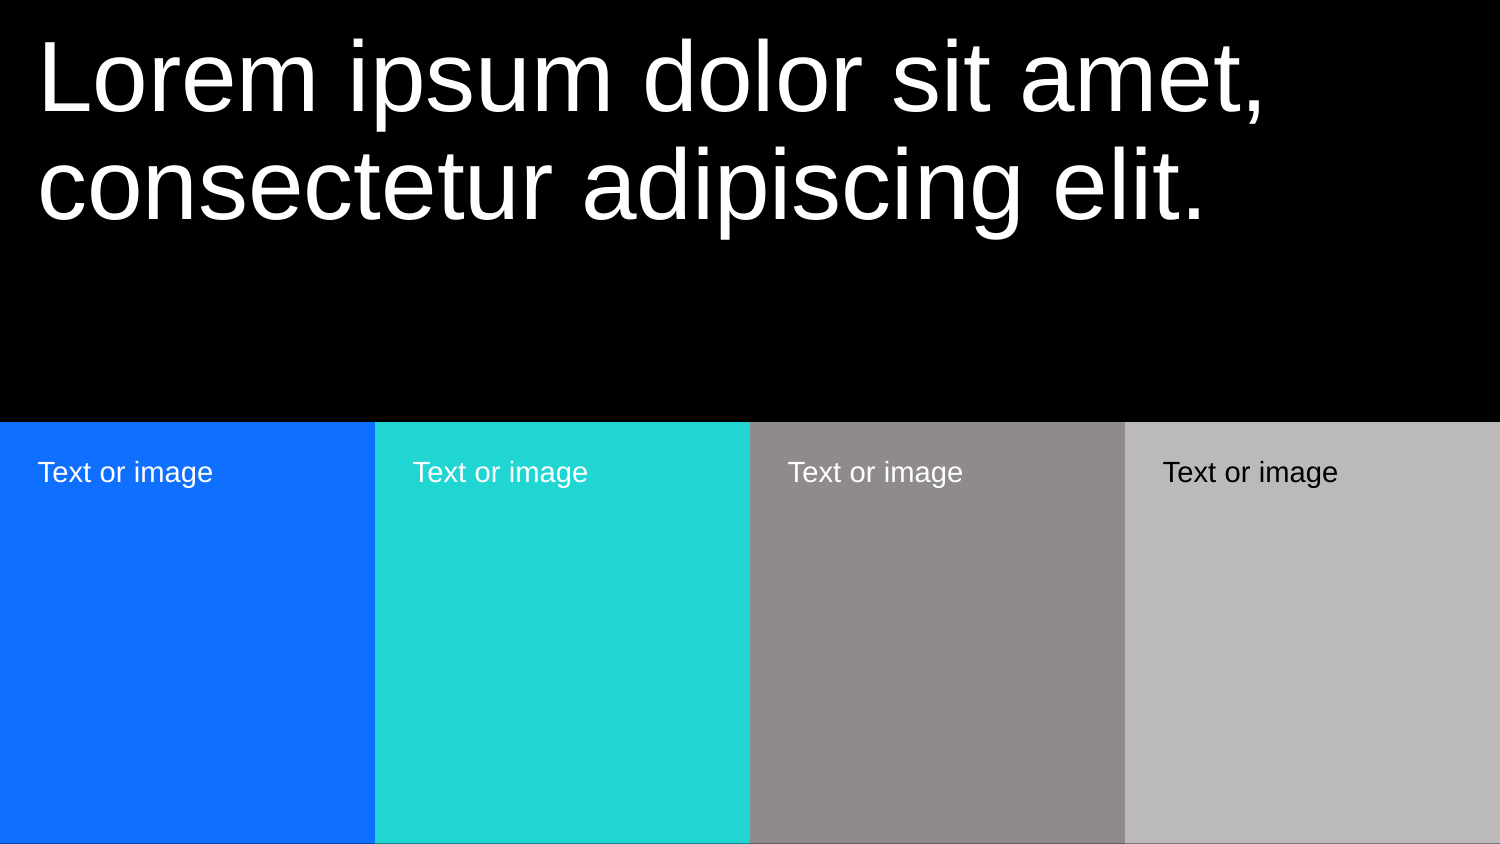

# Lorem ipsum dolor sit amet, consectetur adipiscing elit.
Text or image
Text or image
Text or image
Text or image
IBM Cloud / DOC ID / Month XX, 2018 / © 2018 IBM Corporation
36